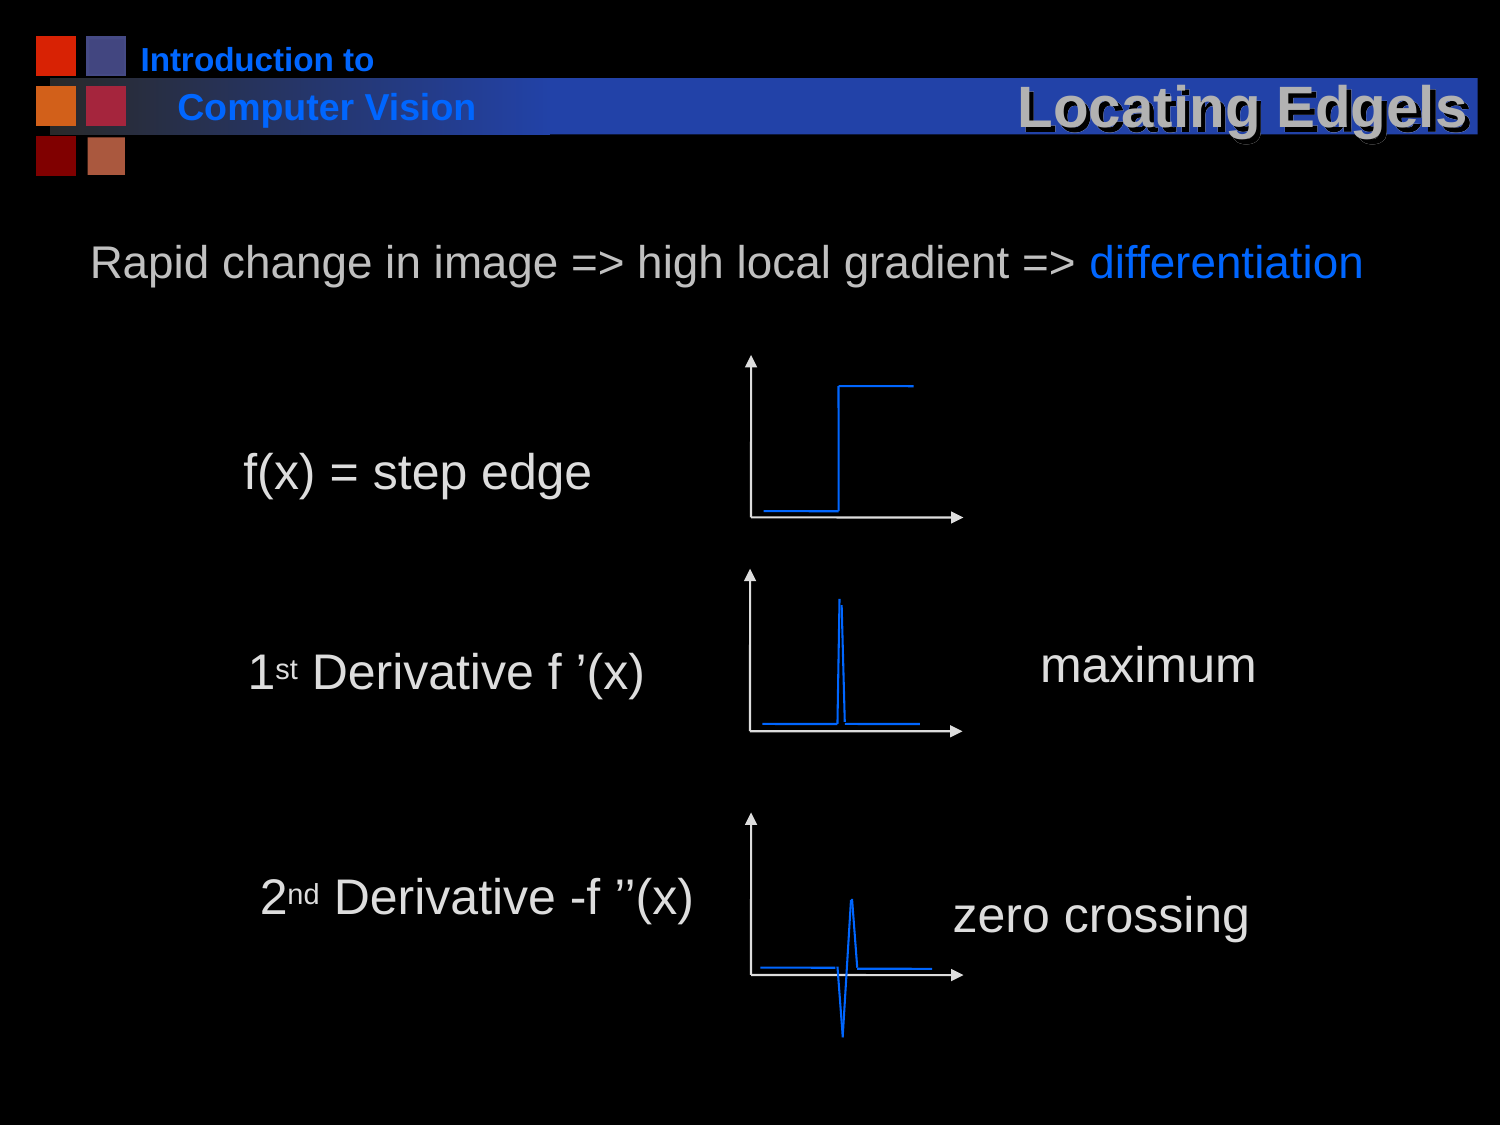

# Locating Edgels
Rapid change in image => high local gradient => differentiation

f(x) = step edge

maximum
1st Derivative f ’(x)

2nd Derivative -f ’’(x)
zero crossing